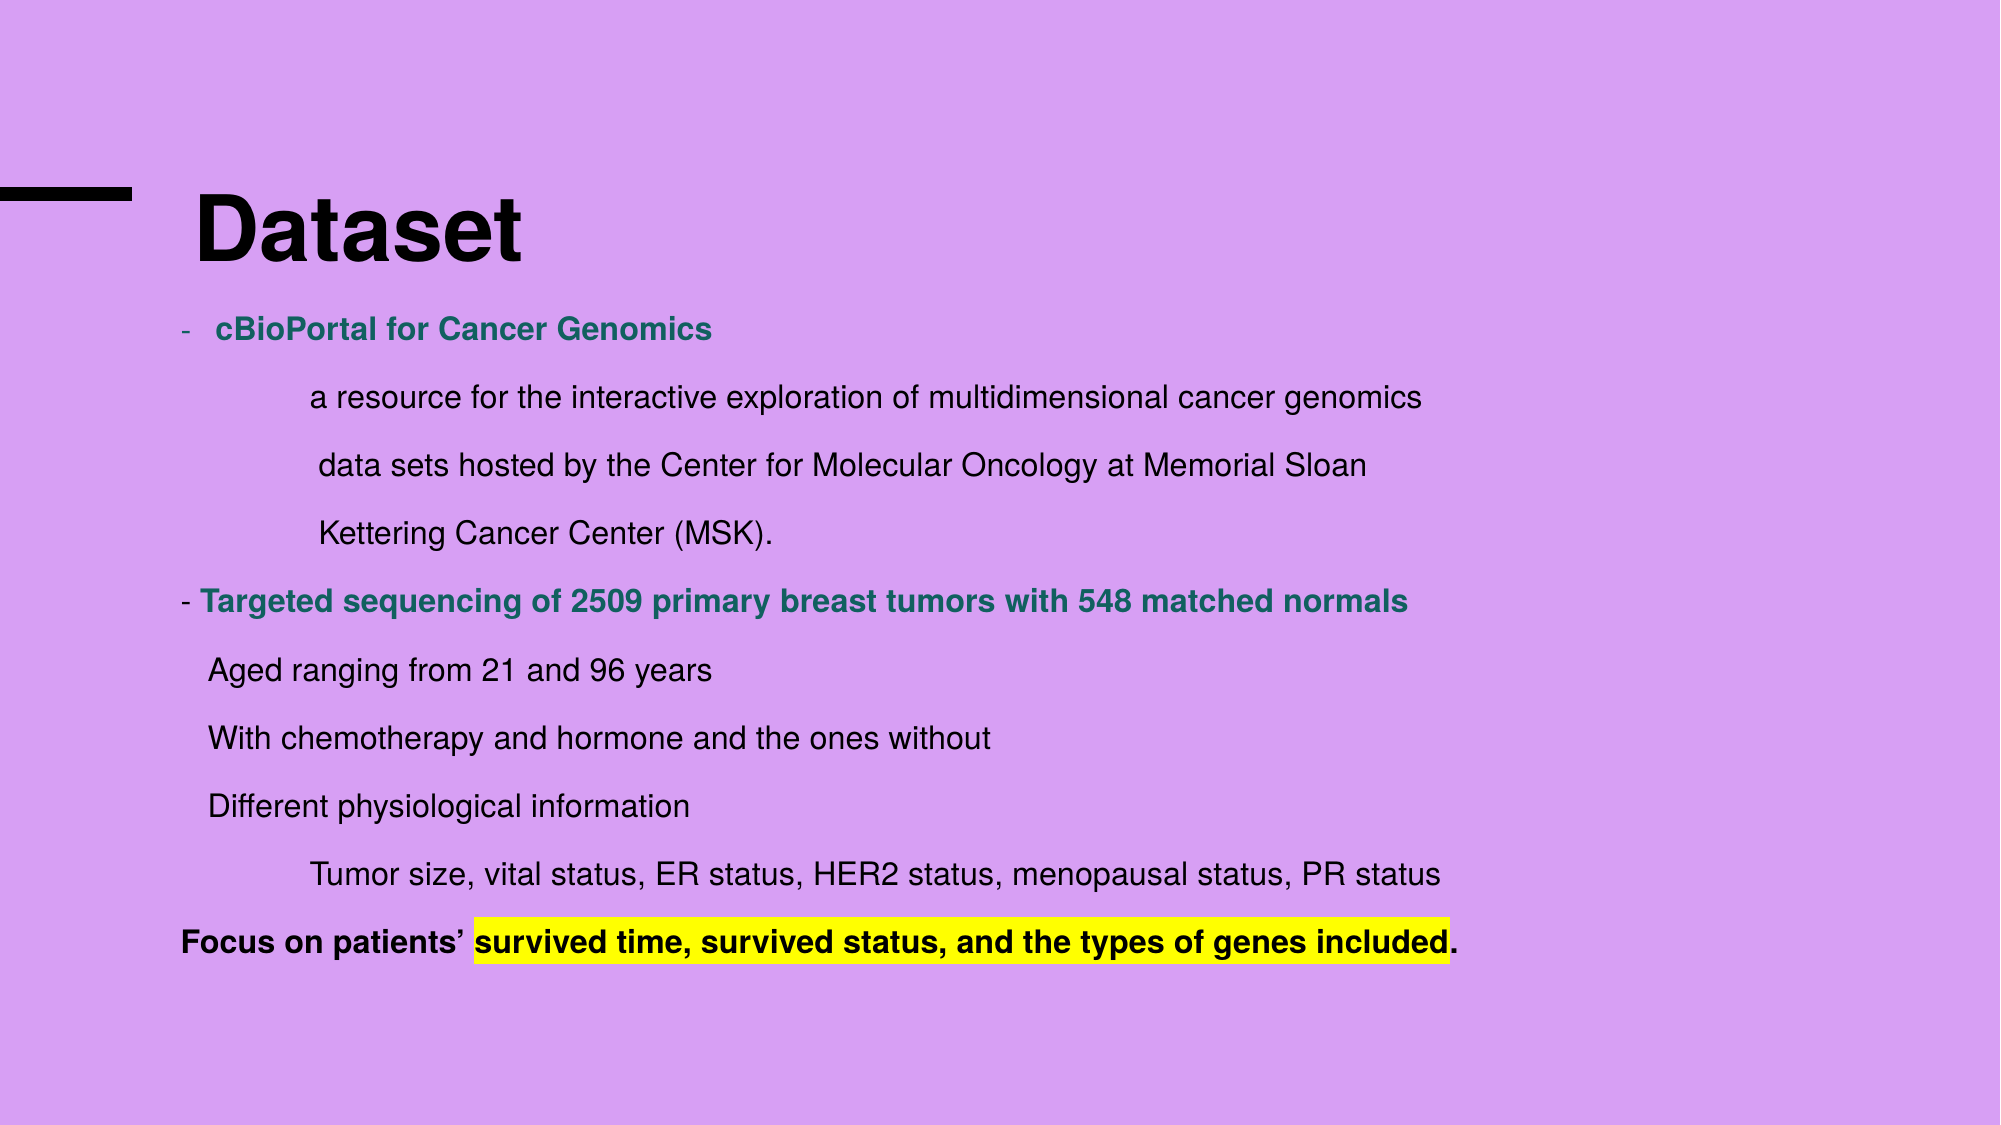

# Dataset
cBioPortal for Cancer Genomics
	a resource for the interactive exploration of multidimensional cancer genomics
	 data sets hosted by the Center for Molecular Oncology at Memorial Sloan
	 Kettering Cancer Center (MSK).
- Targeted sequencing of 2509 primary breast tumors with 548 matched normals
   Aged ranging from 21 and 96 years
   With chemotherapy and hormone and the ones without
   Different physiological information
	Tumor size, vital status, ER status, HER2 status, menopausal status, PR status
Focus on patients’ survived time, survived status, and the types of genes included.